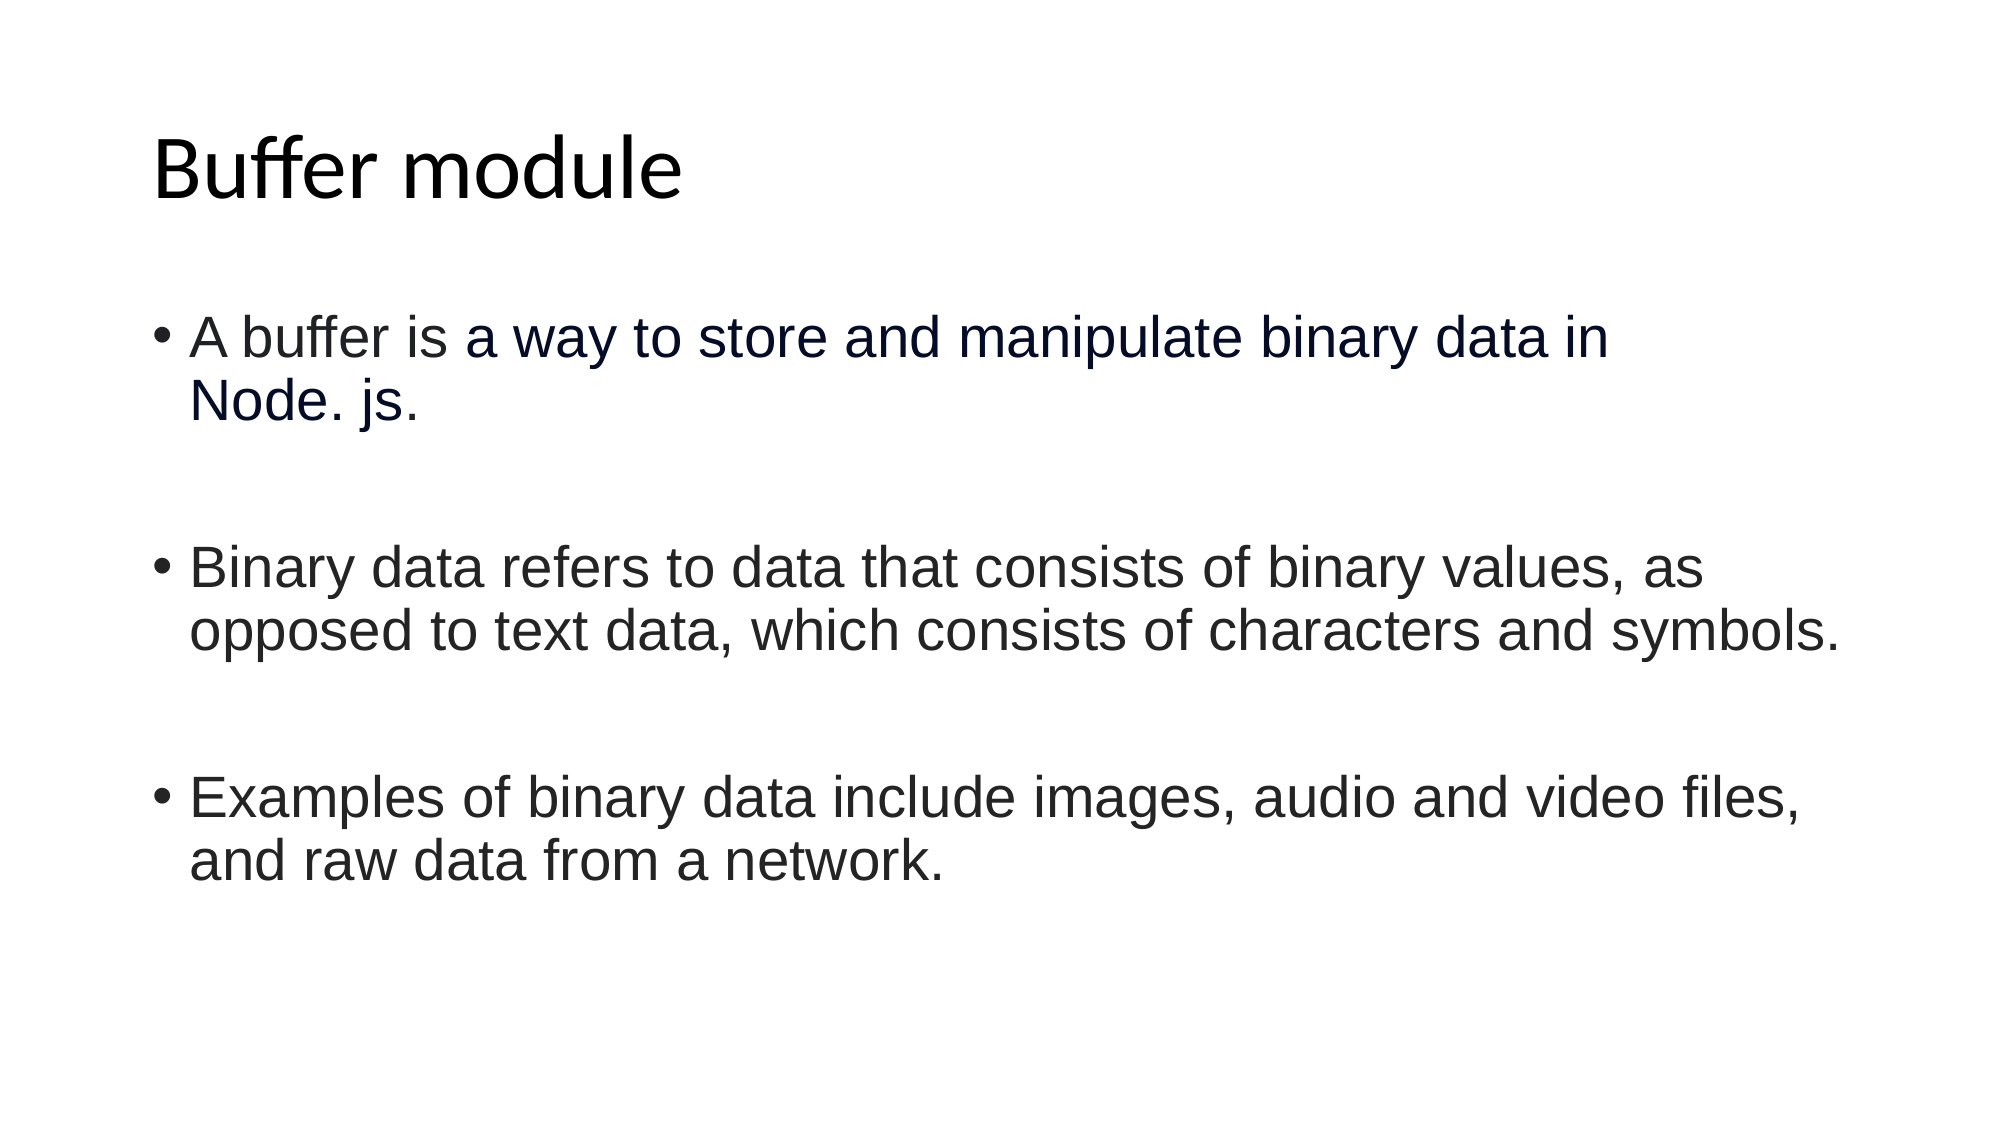

# Buffer module
A buffer is a way to store and manipulate binary data in Node. js.

Binary data refers to data that consists of binary values, as opposed to text data, which consists of characters and symbols.

Examples of binary data include images, audio and video files, and raw data from a network.